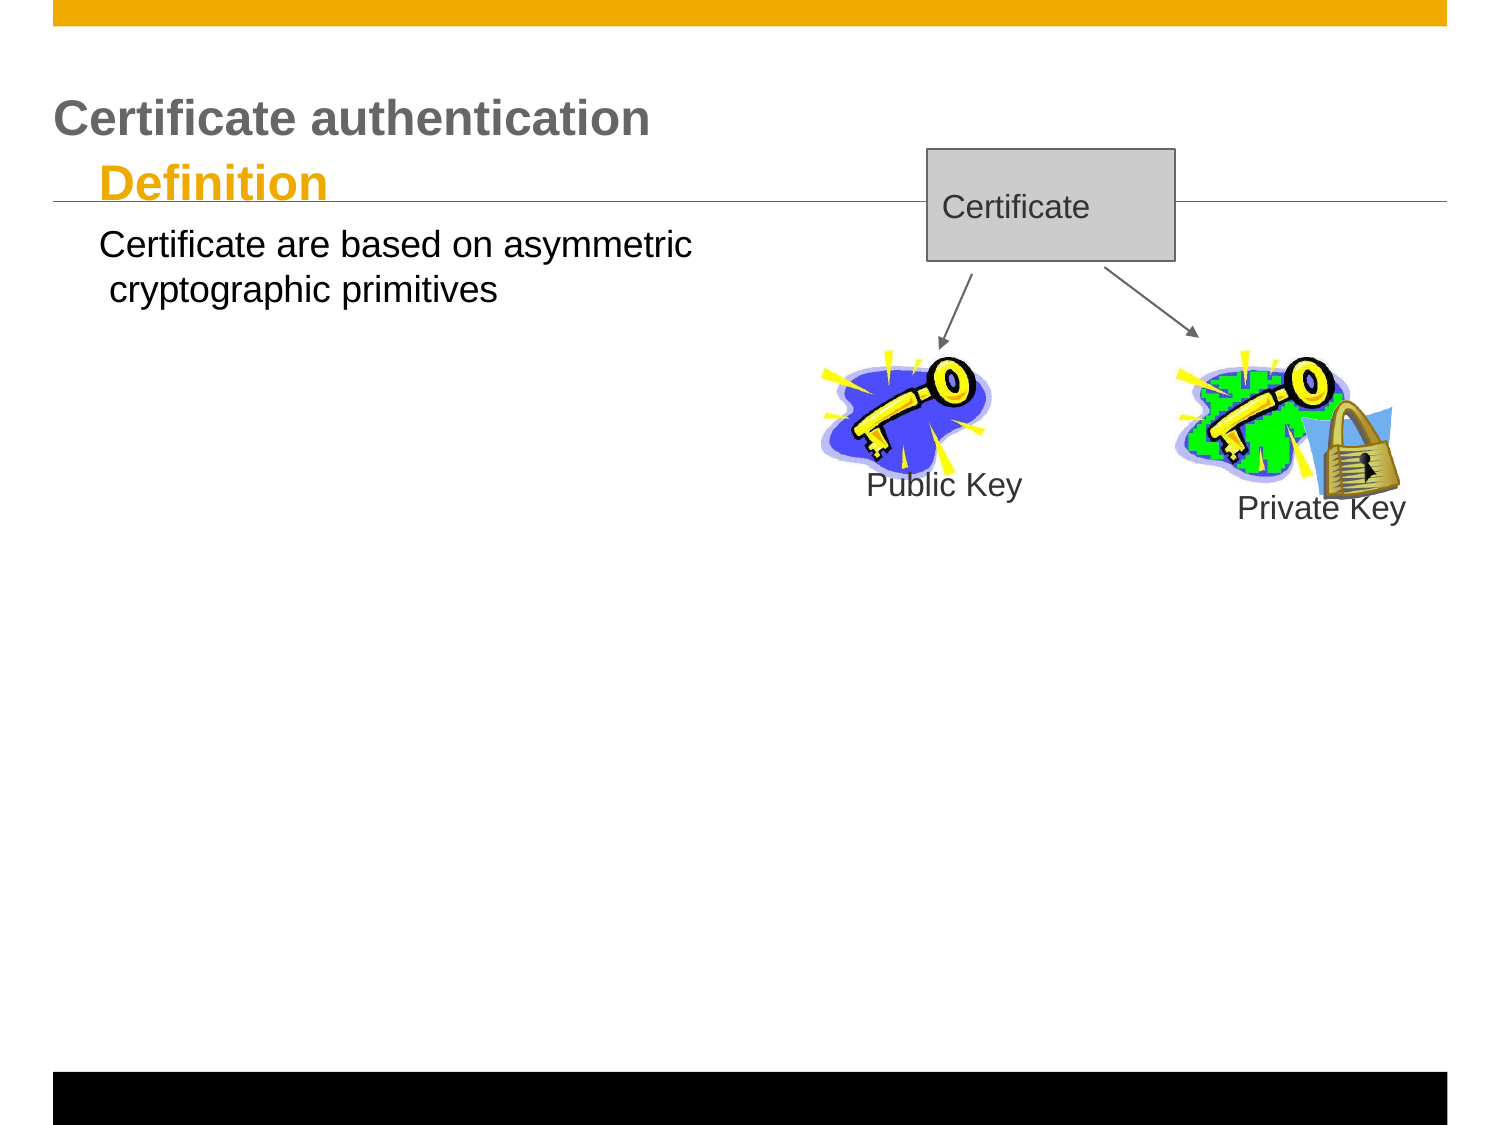

# Certificate authentication

Definition
Certificate are based on asymmetric  cryptographic primitives
Certificate

Public Key
Private Key

©  2011 SAP AG. All rights reserved.